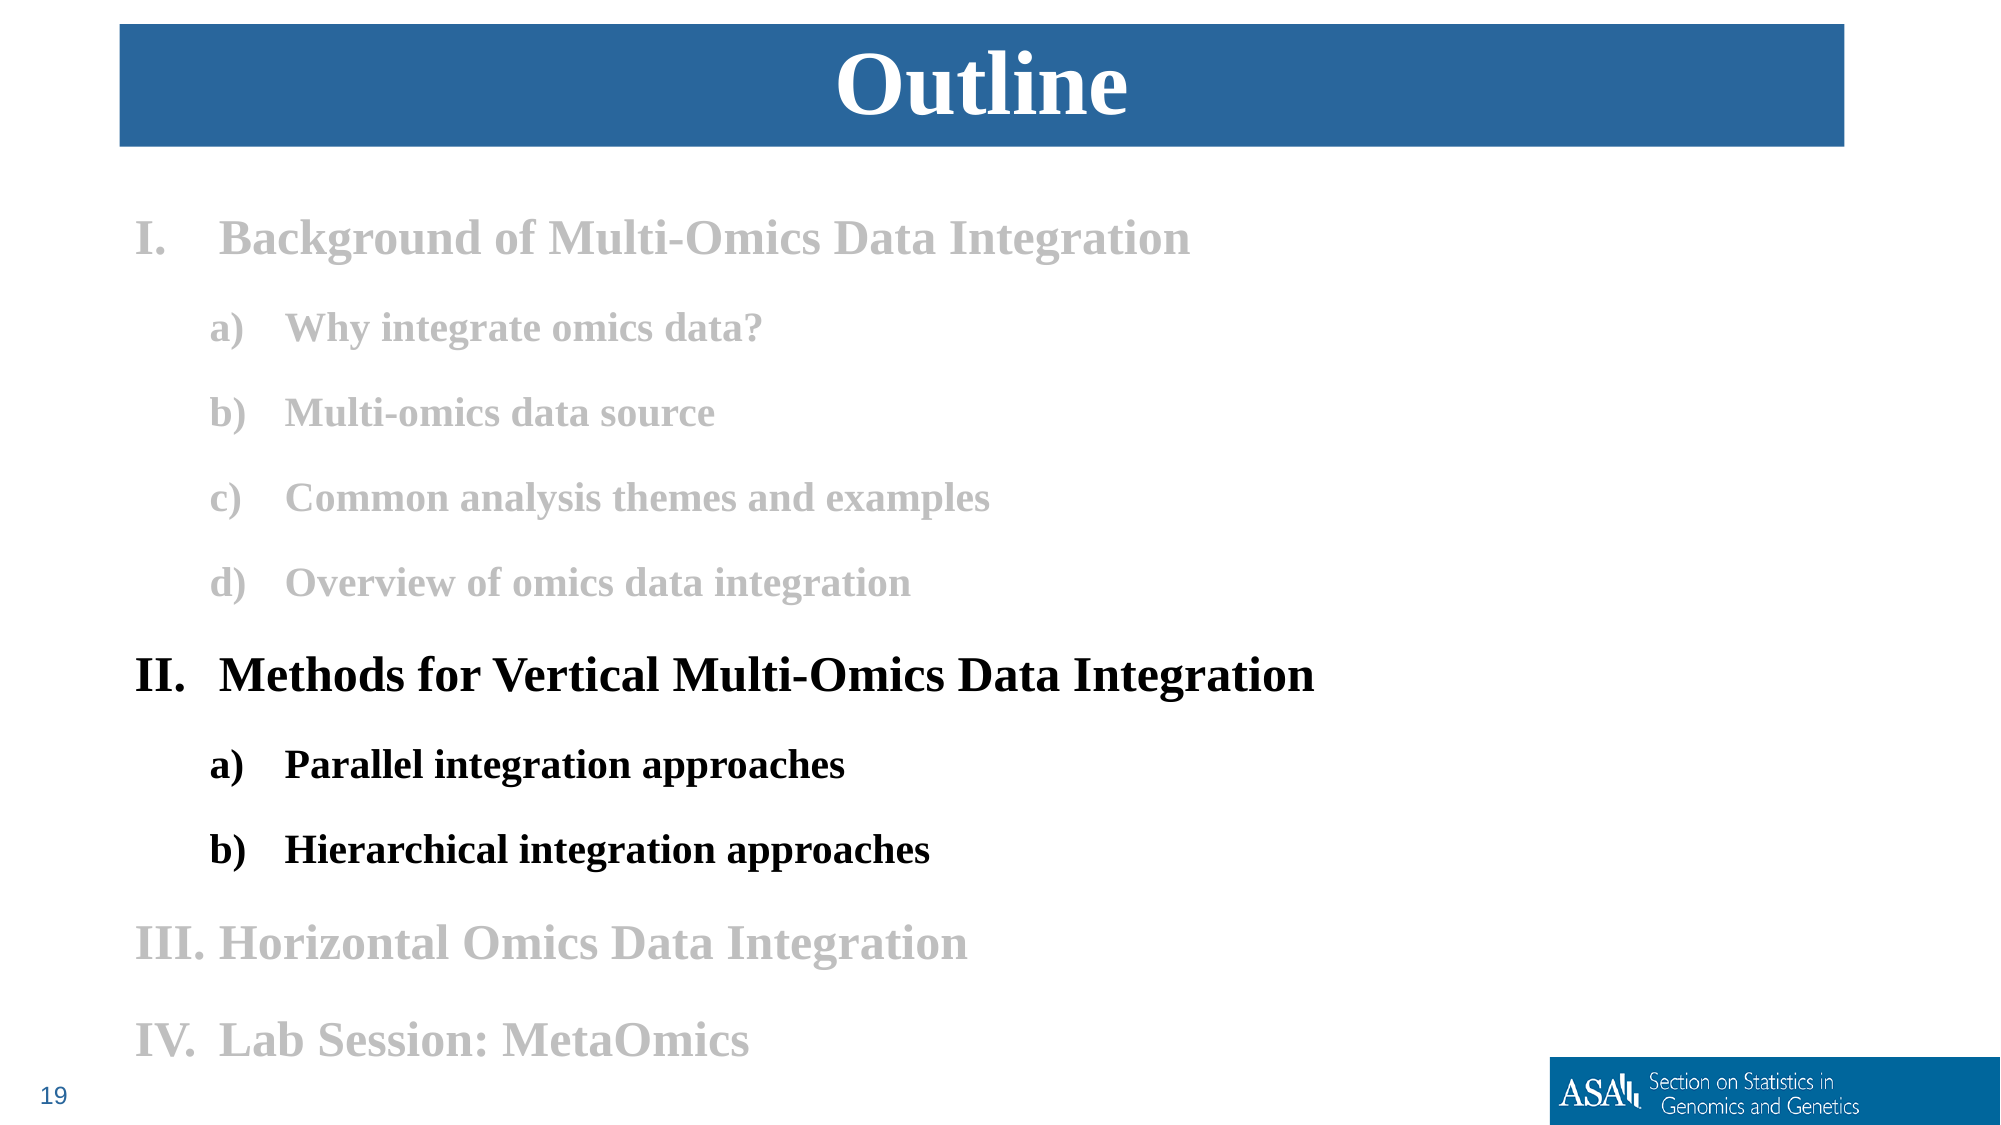

# Outline
Background of Multi-Omics Data Integration
Why integrate omics data?
Multi-omics data source
Common analysis themes and examples
Overview of omics data integration
Methods for Vertical Multi-Omics Data Integration
Parallel integration approaches
Hierarchical integration approaches
Horizontal Omics Data Integration
Lab Session: MetaOmics

19